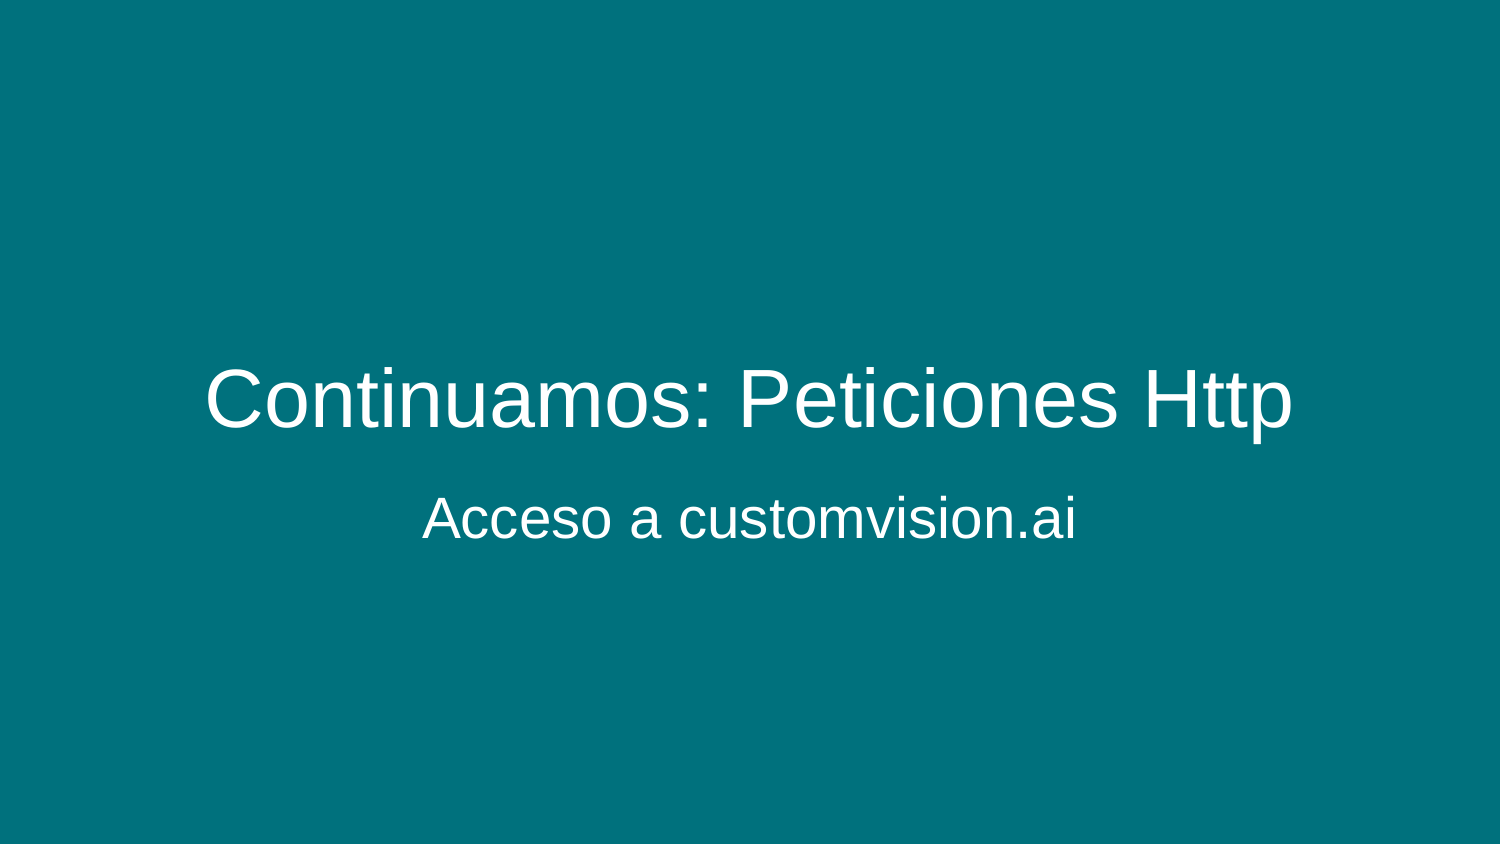

# Continuamos: Peticiones Http
Acceso a customvision.ai